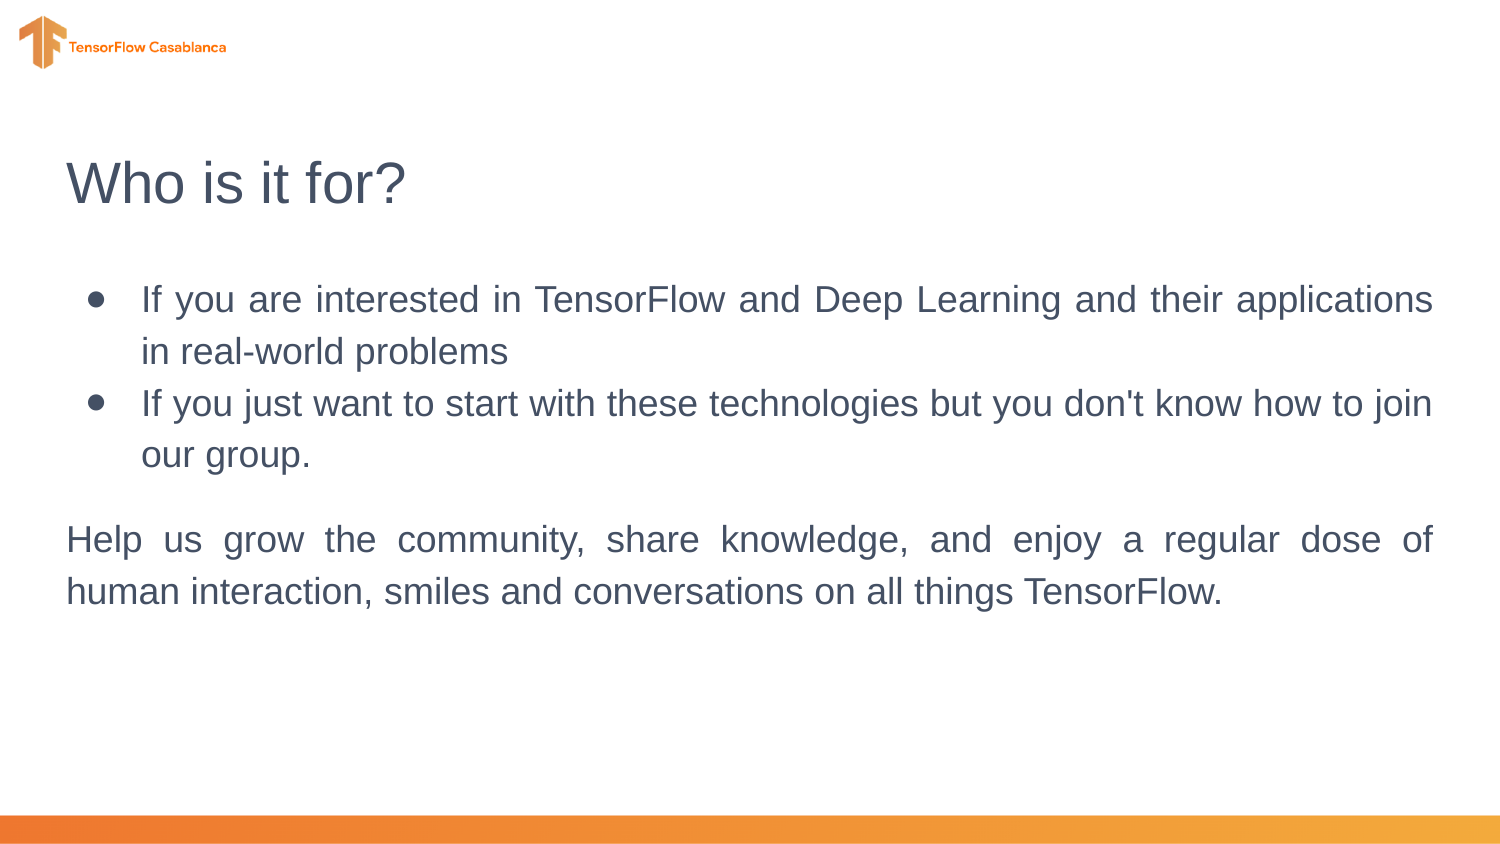

# Who is it for?
If you are interested in TensorFlow and Deep Learning and their applications in real-world problems
If you just want to start with these technologies but you don't know how to join our group.
Help us grow the community, share knowledge, and enjoy a regular dose of human interaction, smiles and conversations on all things TensorFlow.